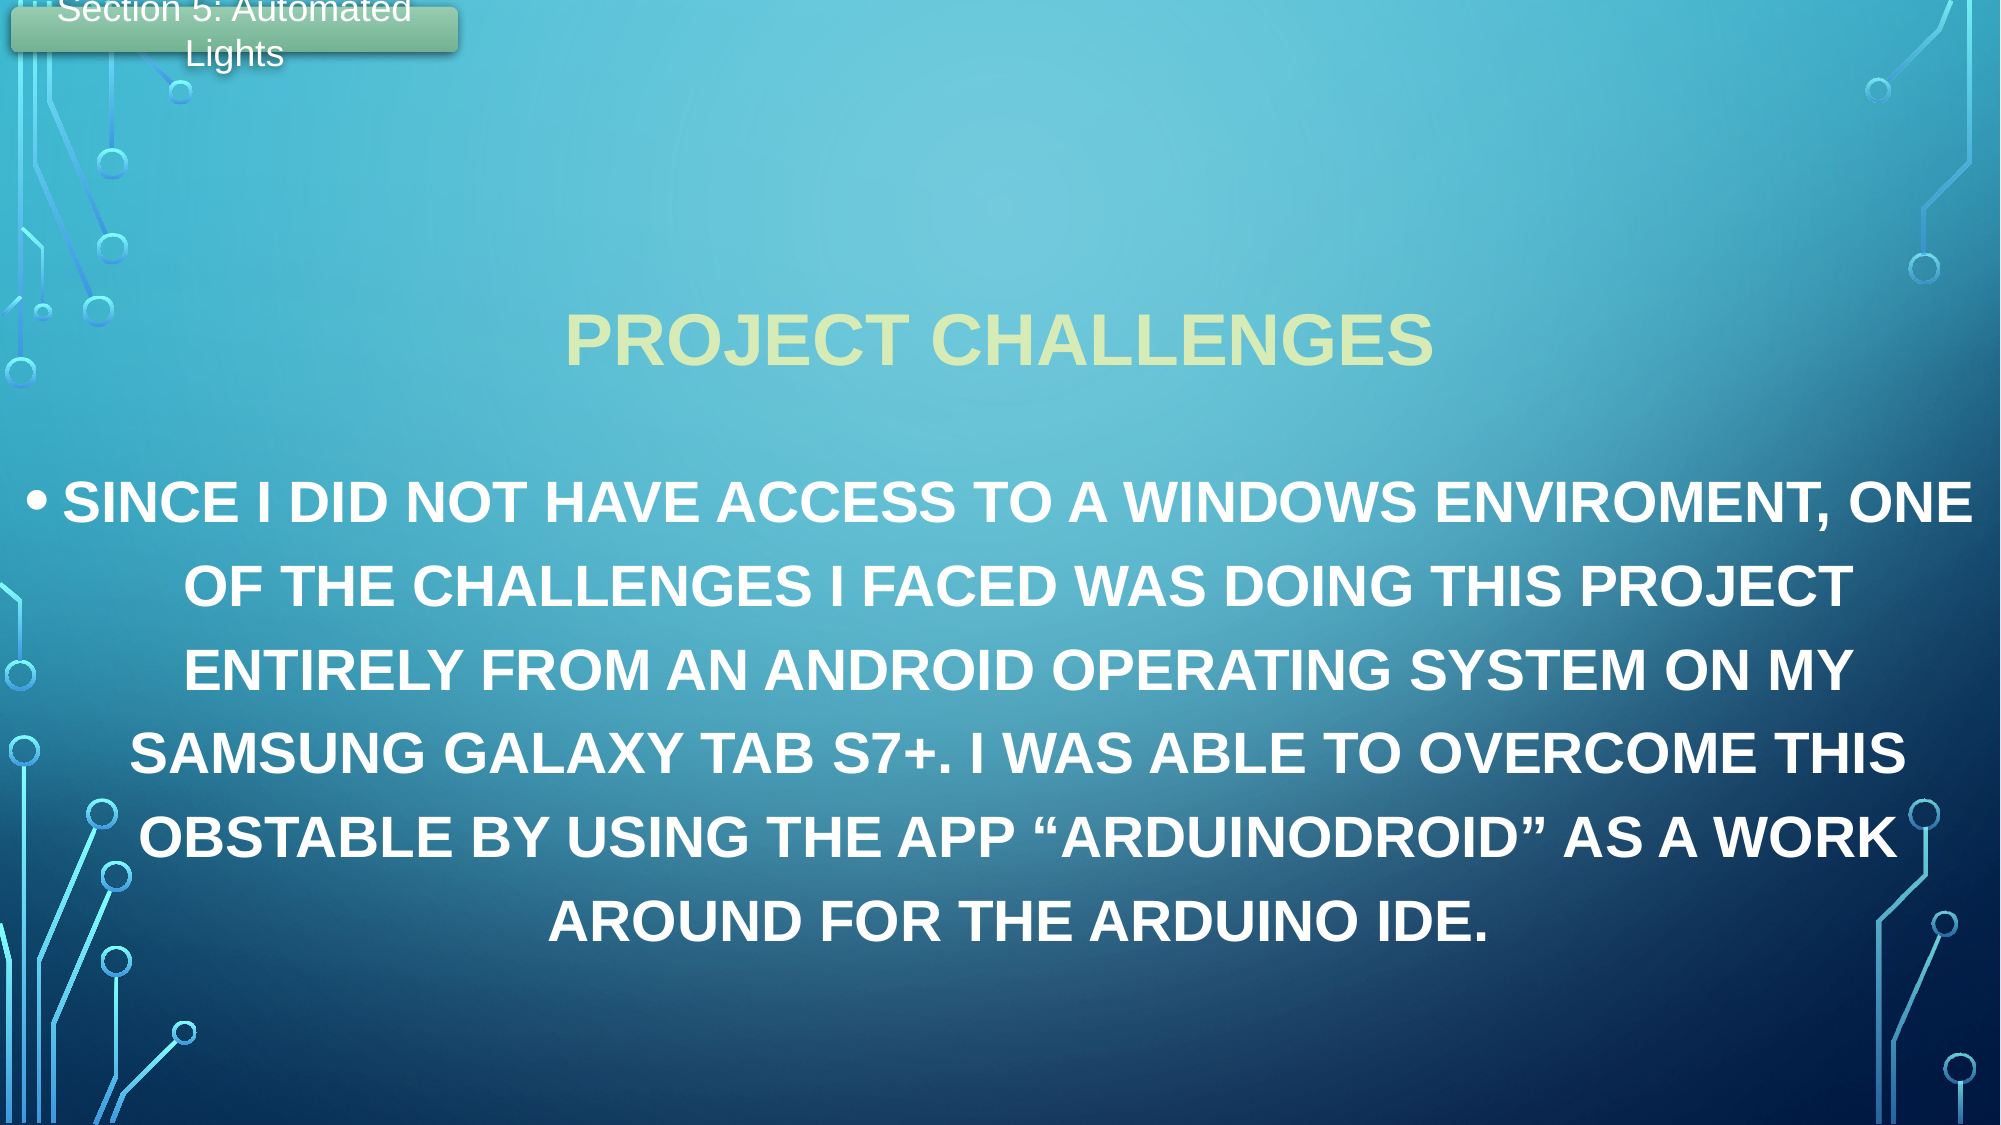

Section 5: Automated Lights
# Project CHallenges
since I did not have access to a windows enviroment, One of the challenges I faced was doing this project entirely from an android operating system on my Samsung Galaxy Tab s7+. I was able to overcome this obstable by using the App “ArduinoDroid” as a work around for the Arduino IDE.